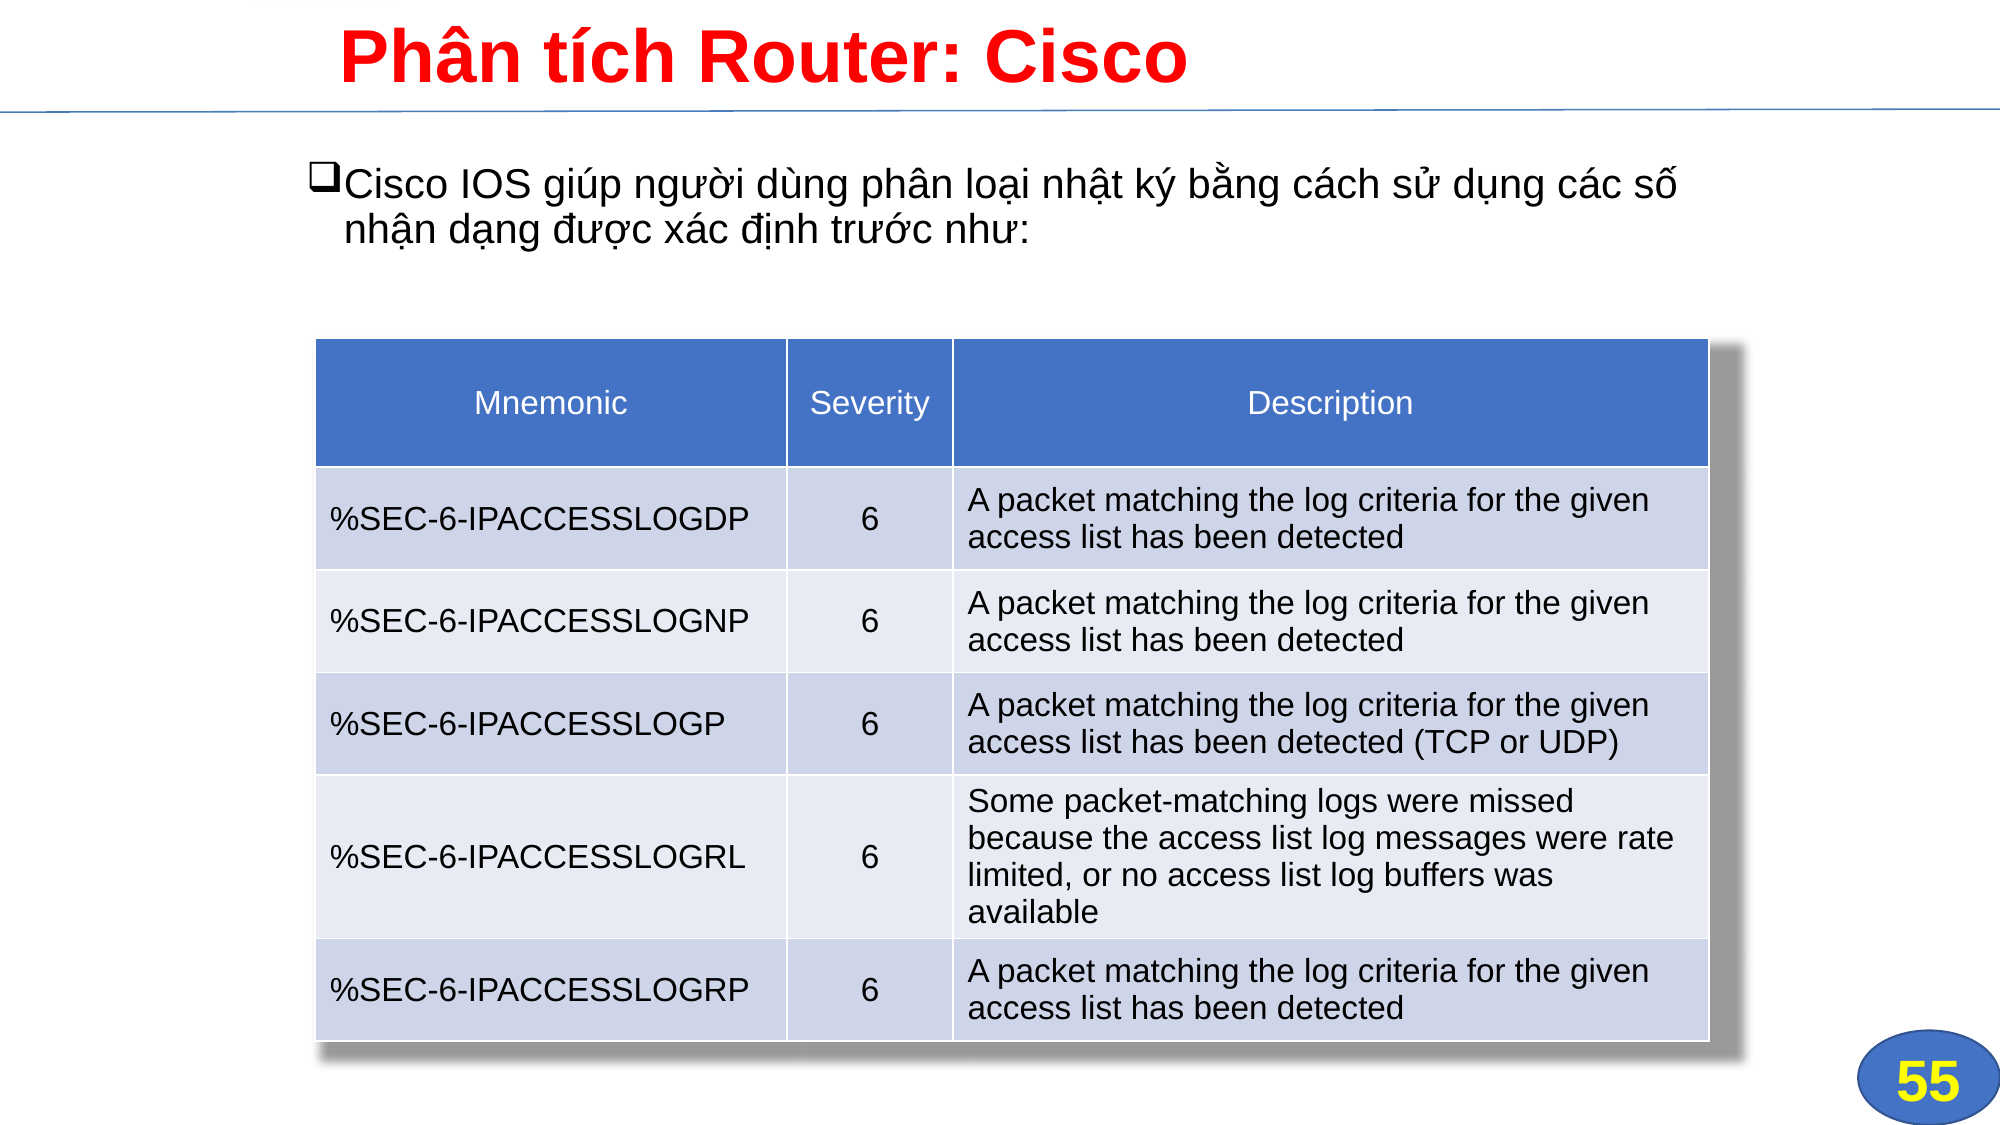

# Phân tích Router: Cisco
Cisco IOS giúp người dùng phân loại nhật ký bằng cách sử dụng các số nhận dạng được xác định trước như:
| Mnemonic | Severity | Description |
| --- | --- | --- |
| %SEC-6-IPACCESSLOGDP | 6 | A packet matching the log criteria for the given access list has been detected |
| %SEC-6-IPACCESSLOGNP | 6 | A packet matching the log criteria for the given access list has been detected |
| %SEC-6-IPACCESSLOGP | 6 | A packet matching the log criteria for the given access list has been detected (TCP or UDP) |
| %SEC-6-IPACCESSLOGRL | 6 | Some packet-matching logs were missed because the access list log messages were rate limited, or no access list log buffers was available |
| %SEC-6-IPACCESSLOGRP | 6 | A packet matching the log criteria for the given access list has been detected |
55